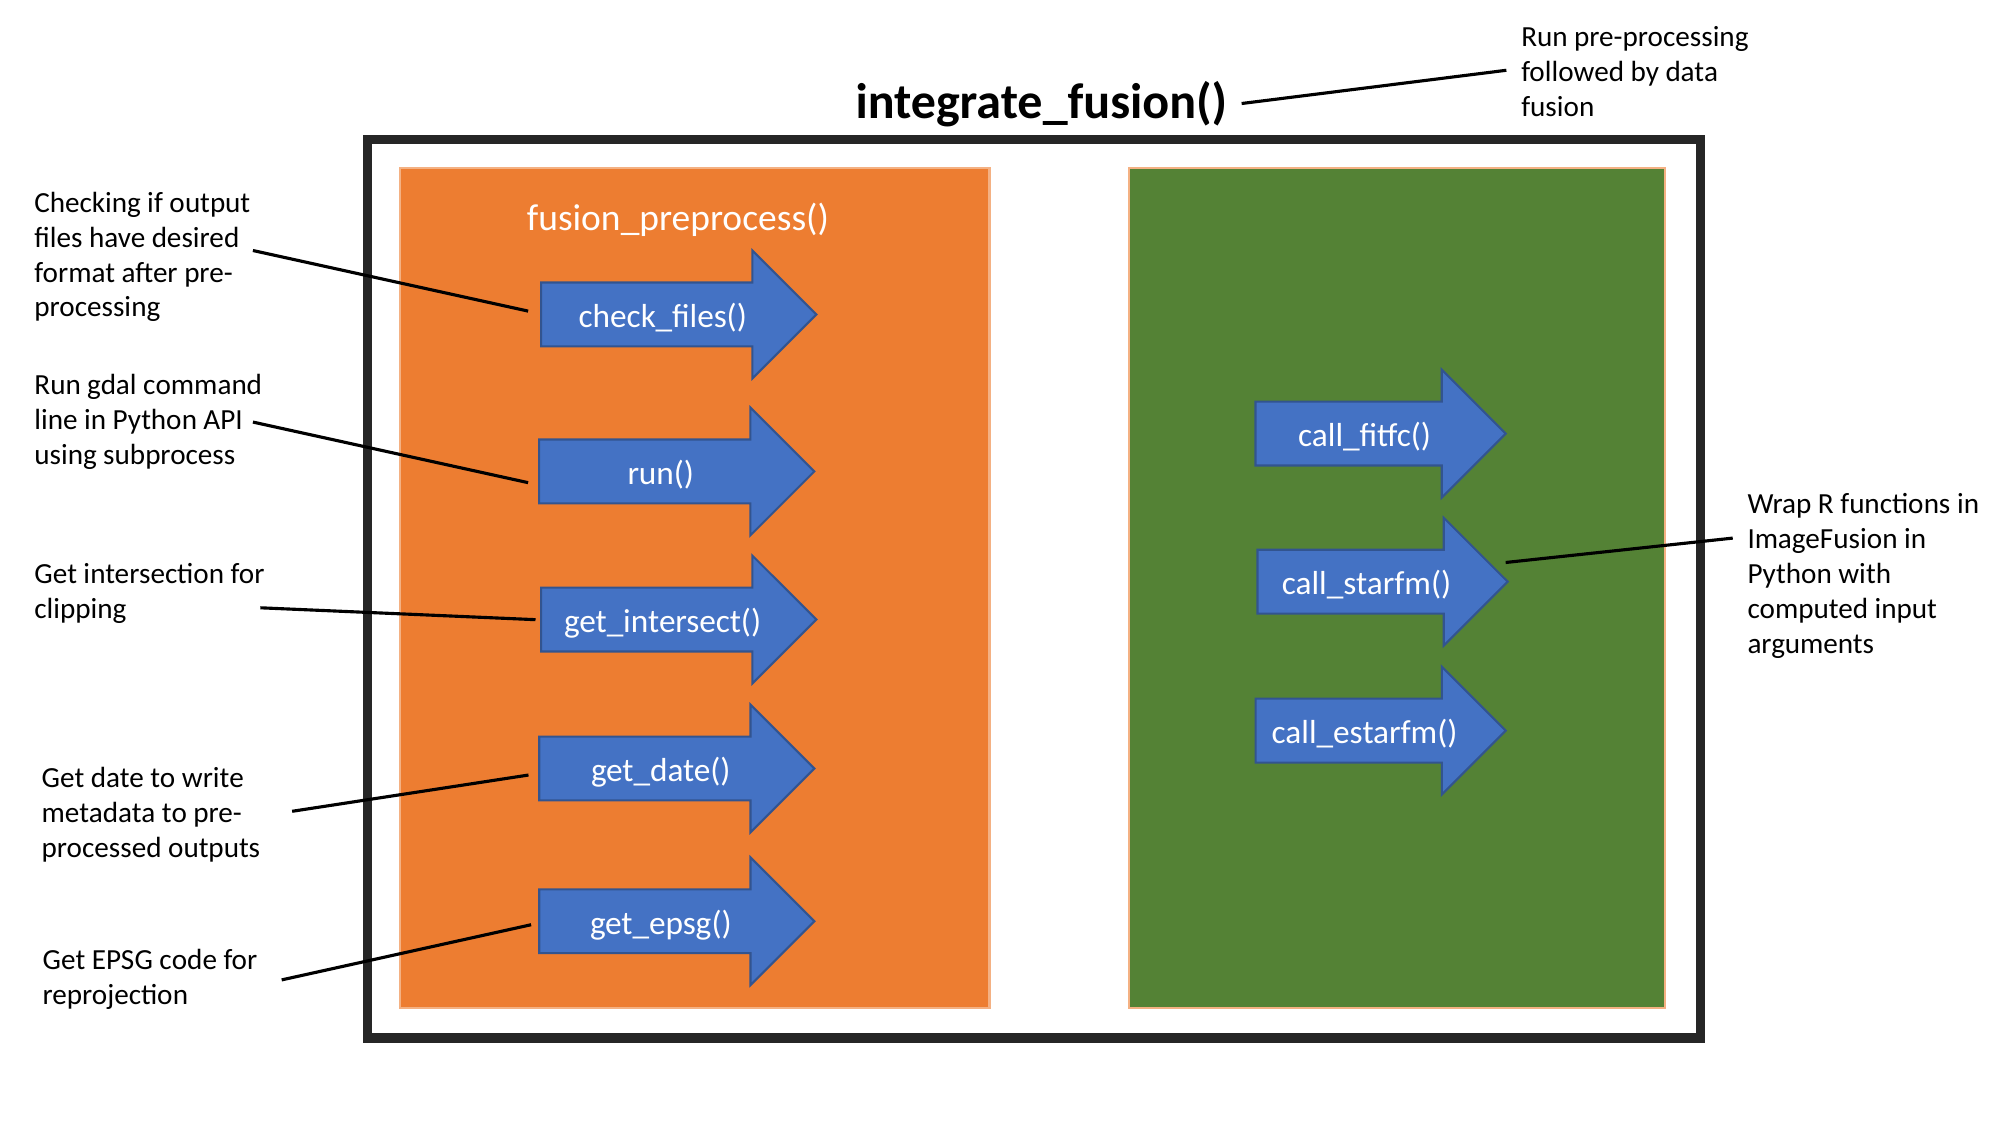

Run pre-processing followed by data fusion
integrate_fusion()

Checking if output files have desired format after pre-processing
fusion_preprocess()
check_files()
Run gdal command line in Python API using subprocess
call_fitfc()
run()
Wrap R functions in
ImageFusion in Python with computed input arguments
call_starfm()
Get intersection for clipping
get_intersect()
call_estarfm()
get_date()
Get date to write metadata to pre-processed outputs
get_epsg()
Get EPSG code for
reprojection